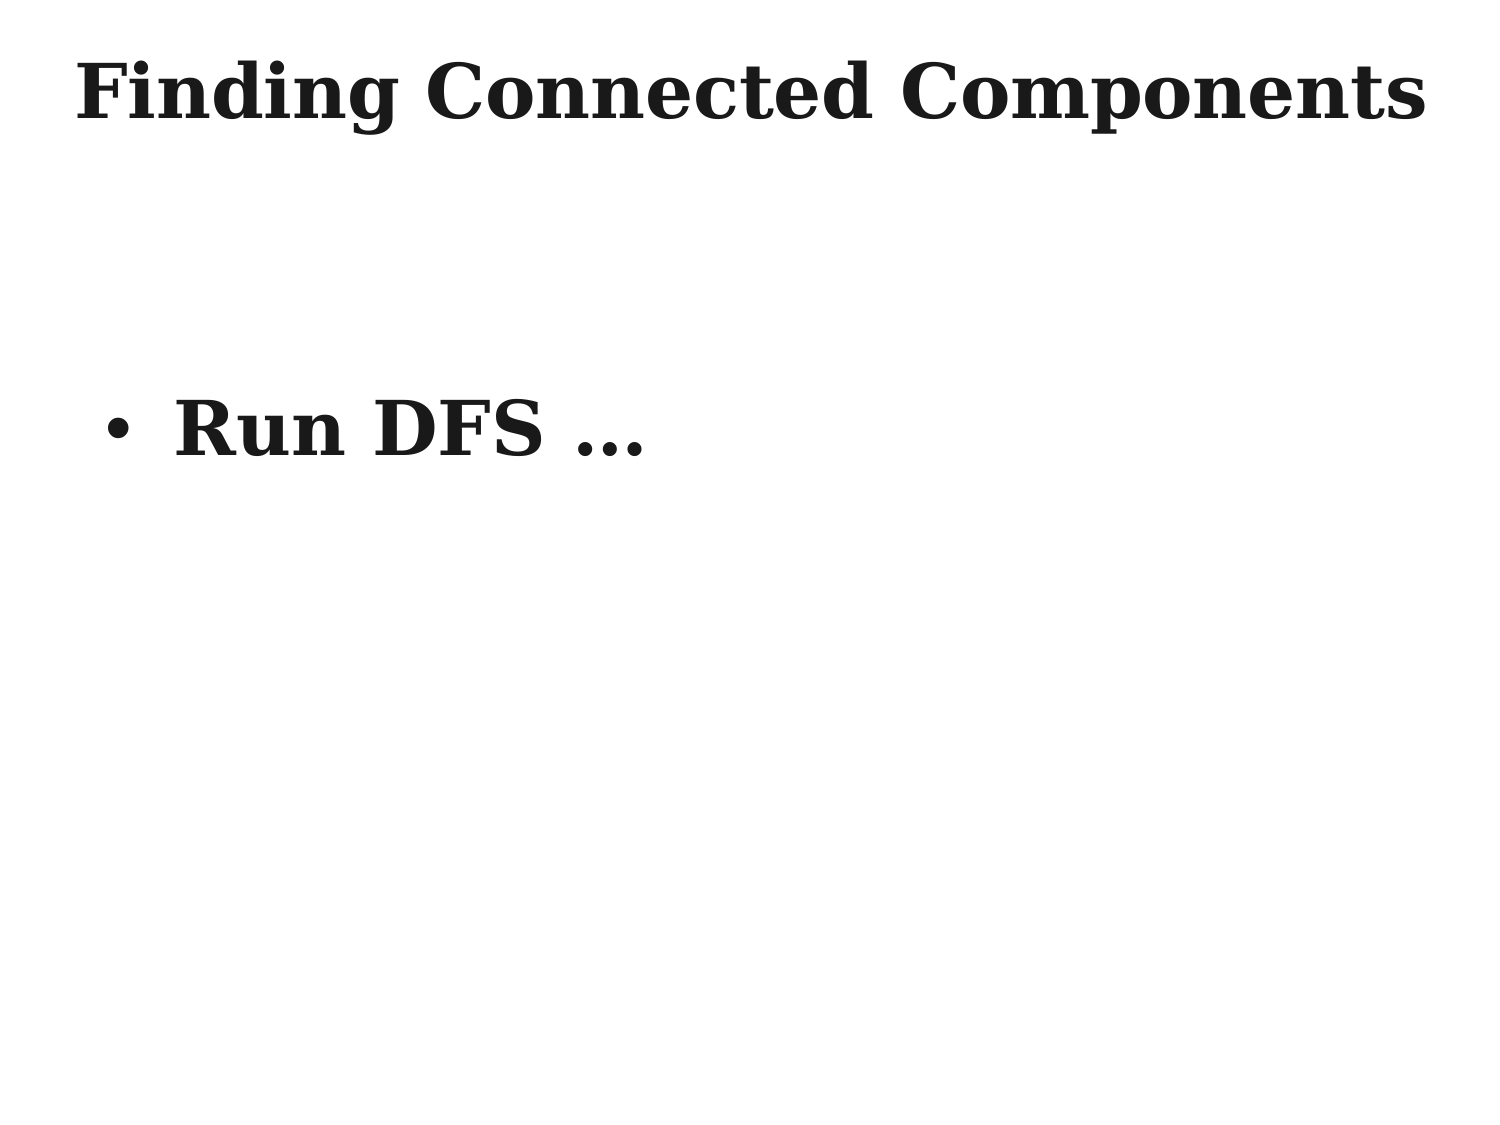

# Finding Connected Components
Run DFS …